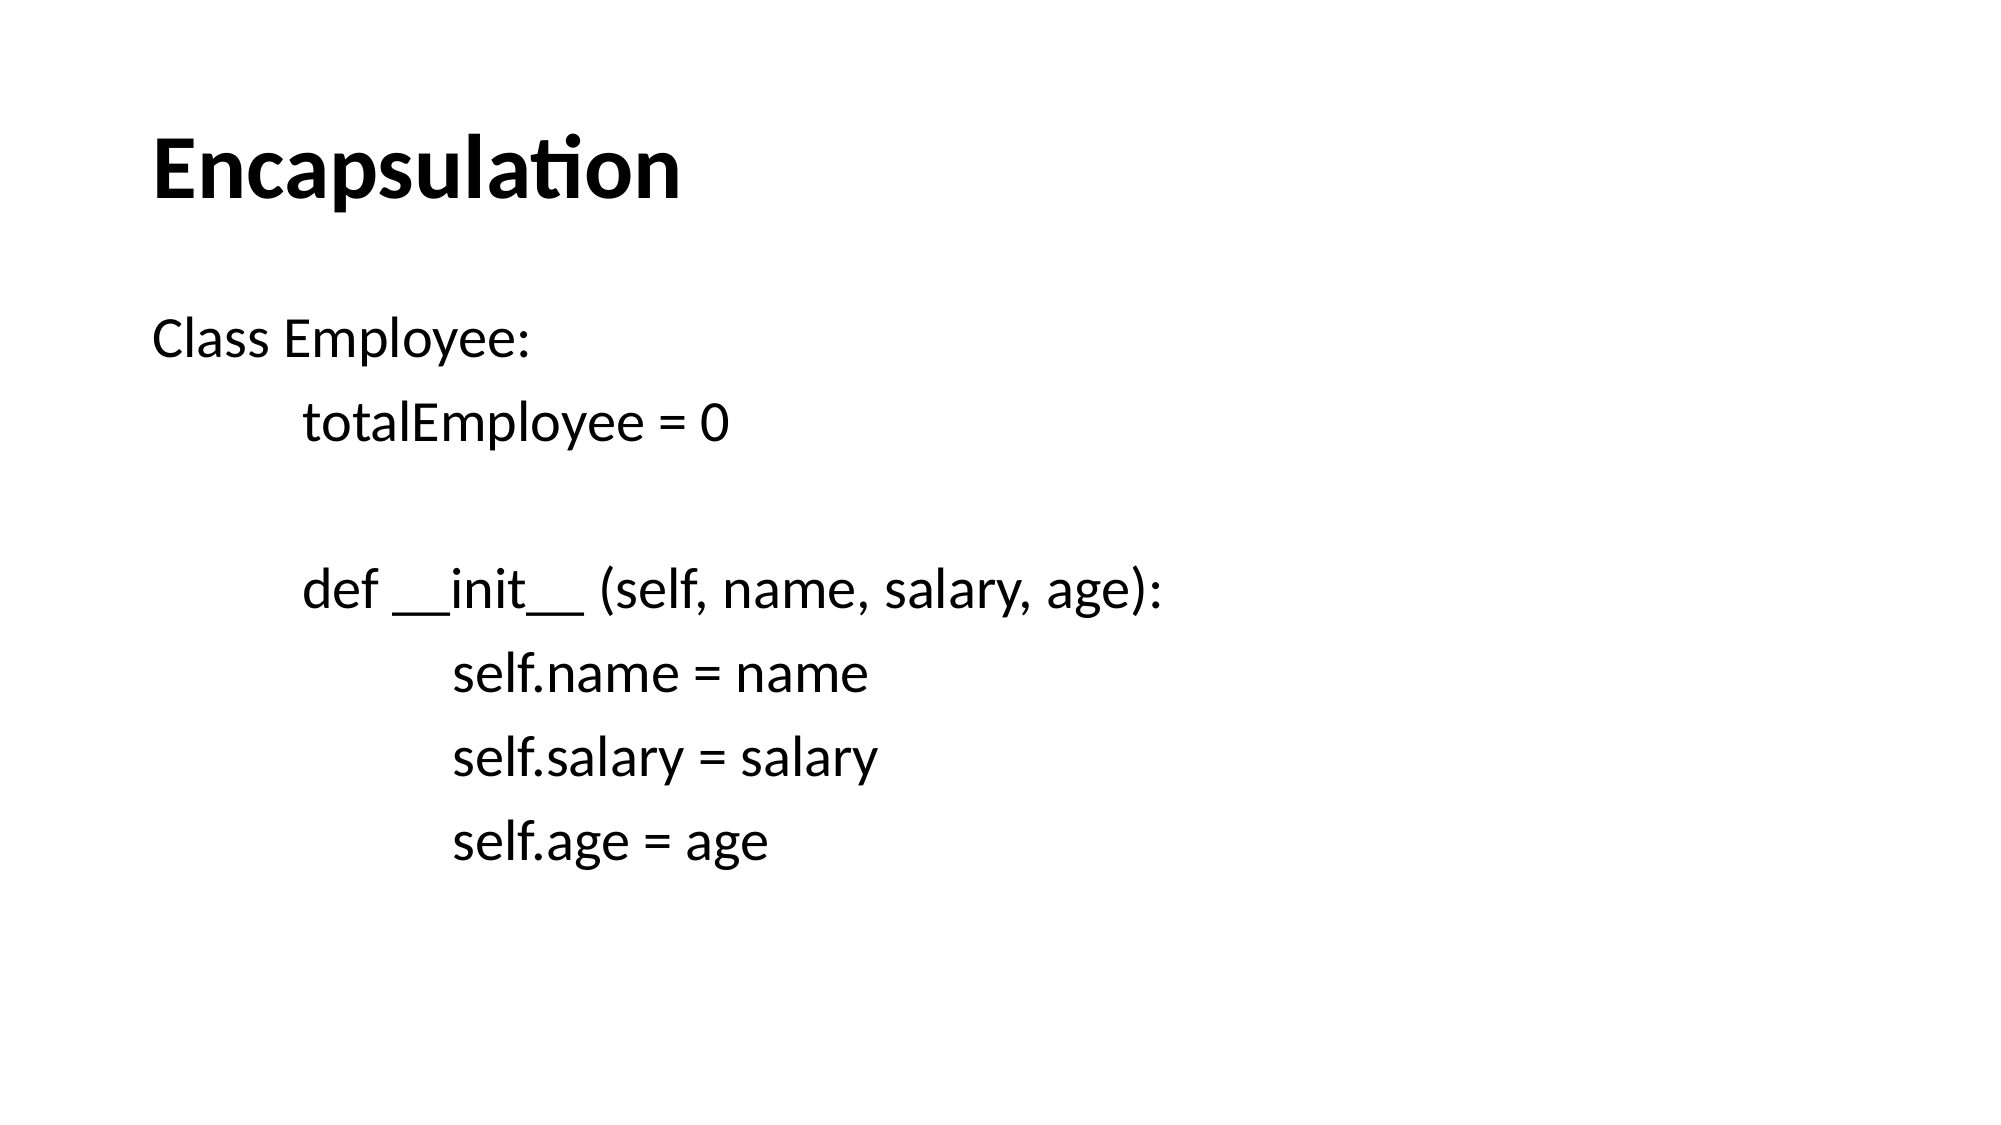

# Encapsulation
Class Employee:
	totalEmployee = 0

	def __init__ (self, name, salary, age):
		self.name = name
		self.salary = salary
		self.age = age